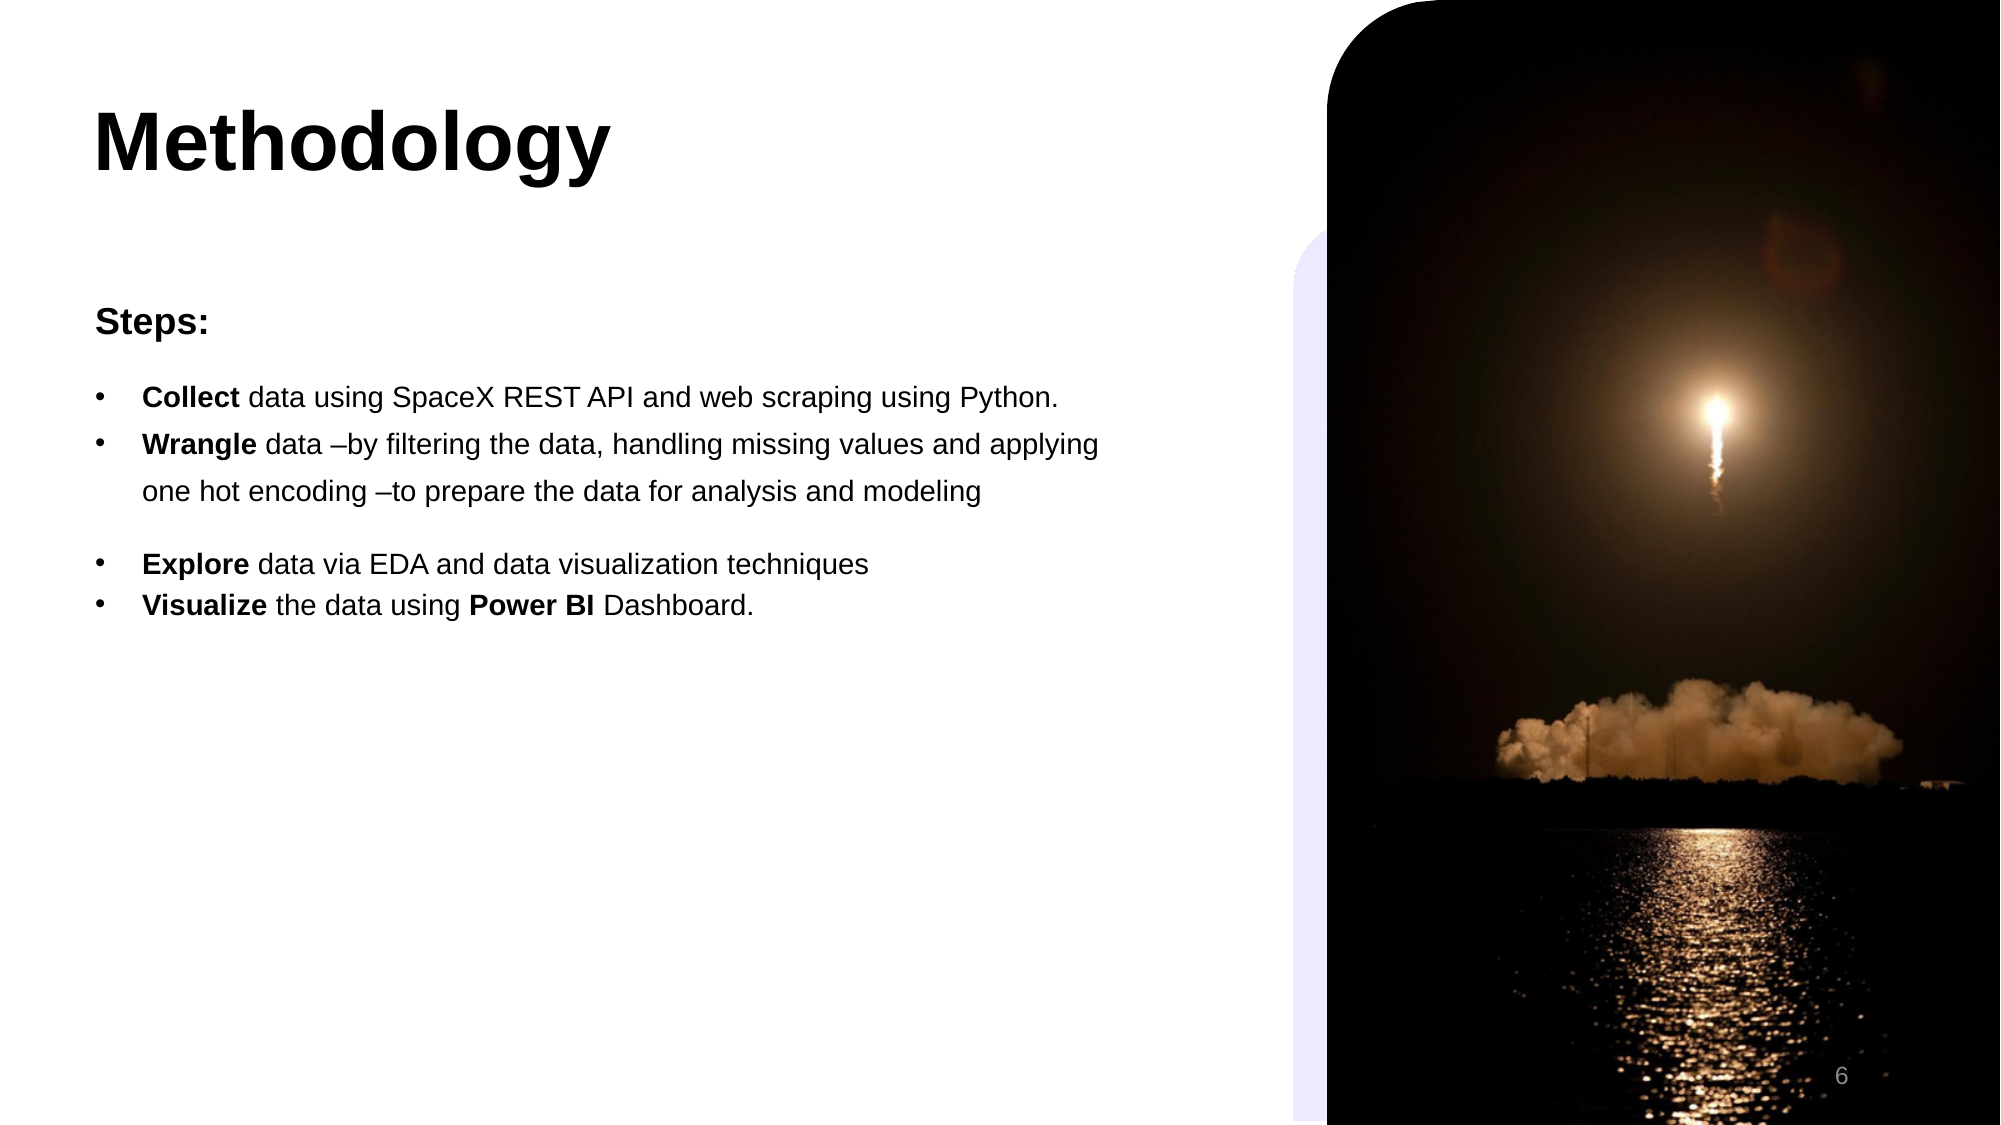

Methodology

Steps:
Collect data using SpaceX REST API and web scraping using Python.
Wrangle data –by filtering the data, handling missing values and applying one hot encoding –to prepare the data for analysis and modeling
Explore data via EDA and data visualization techniques
Visualize the data using Power BI Dashboard.
6